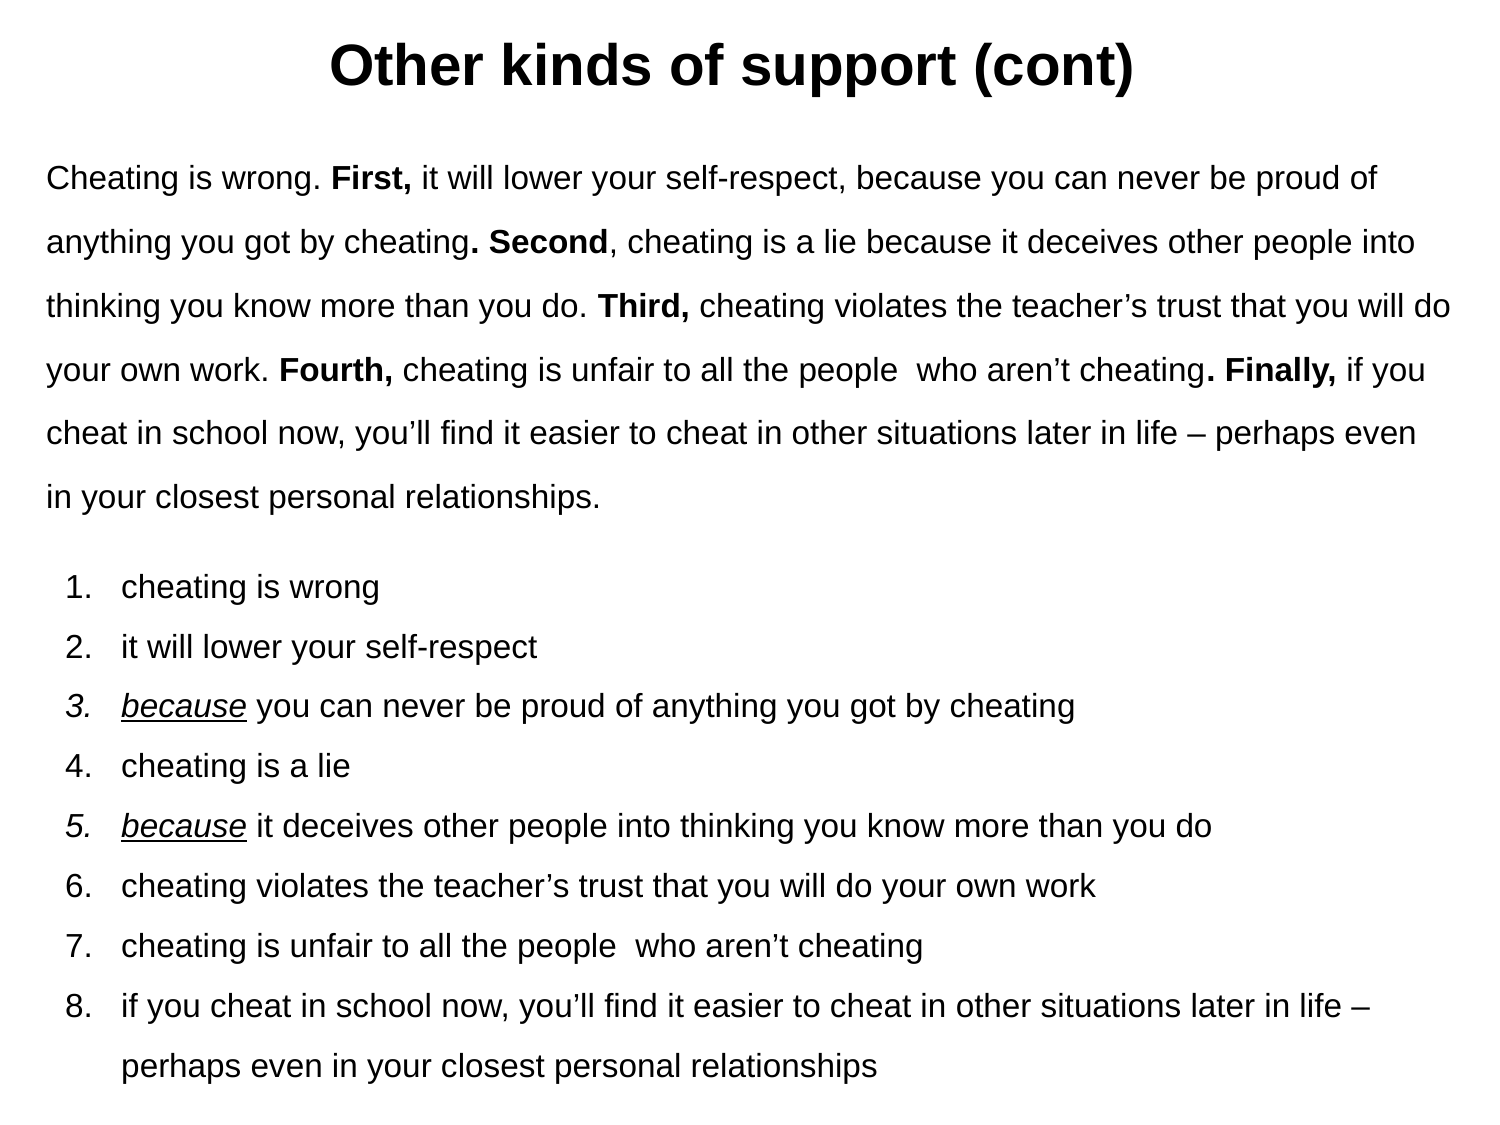

Other kinds of support (cont)
Cheating is wrong. First, it will lower your self-respect, because you can never be proud of anything you got by cheating. Second, cheating is a lie because it deceives other people into thinking you know more than you do. Third, cheating violates the teacher’s trust that you will do your own work. Fourth, cheating is unfair to all the people  who aren’t cheating. Finally, if you cheat in school now, you’ll find it easier to cheat in other situations later in life – perhaps even in your closest personal relationships.
cheating is wrong
it will lower your self-respect
because you can never be proud of anything you got by cheating
cheating is a lie
because it deceives other people into thinking you know more than you do
cheating violates the teacher’s trust that you will do your own work
cheating is unfair to all the people  who aren’t cheating
if you cheat in school now, you’ll find it easier to cheat in other situations later in life – perhaps even in your closest personal relationships